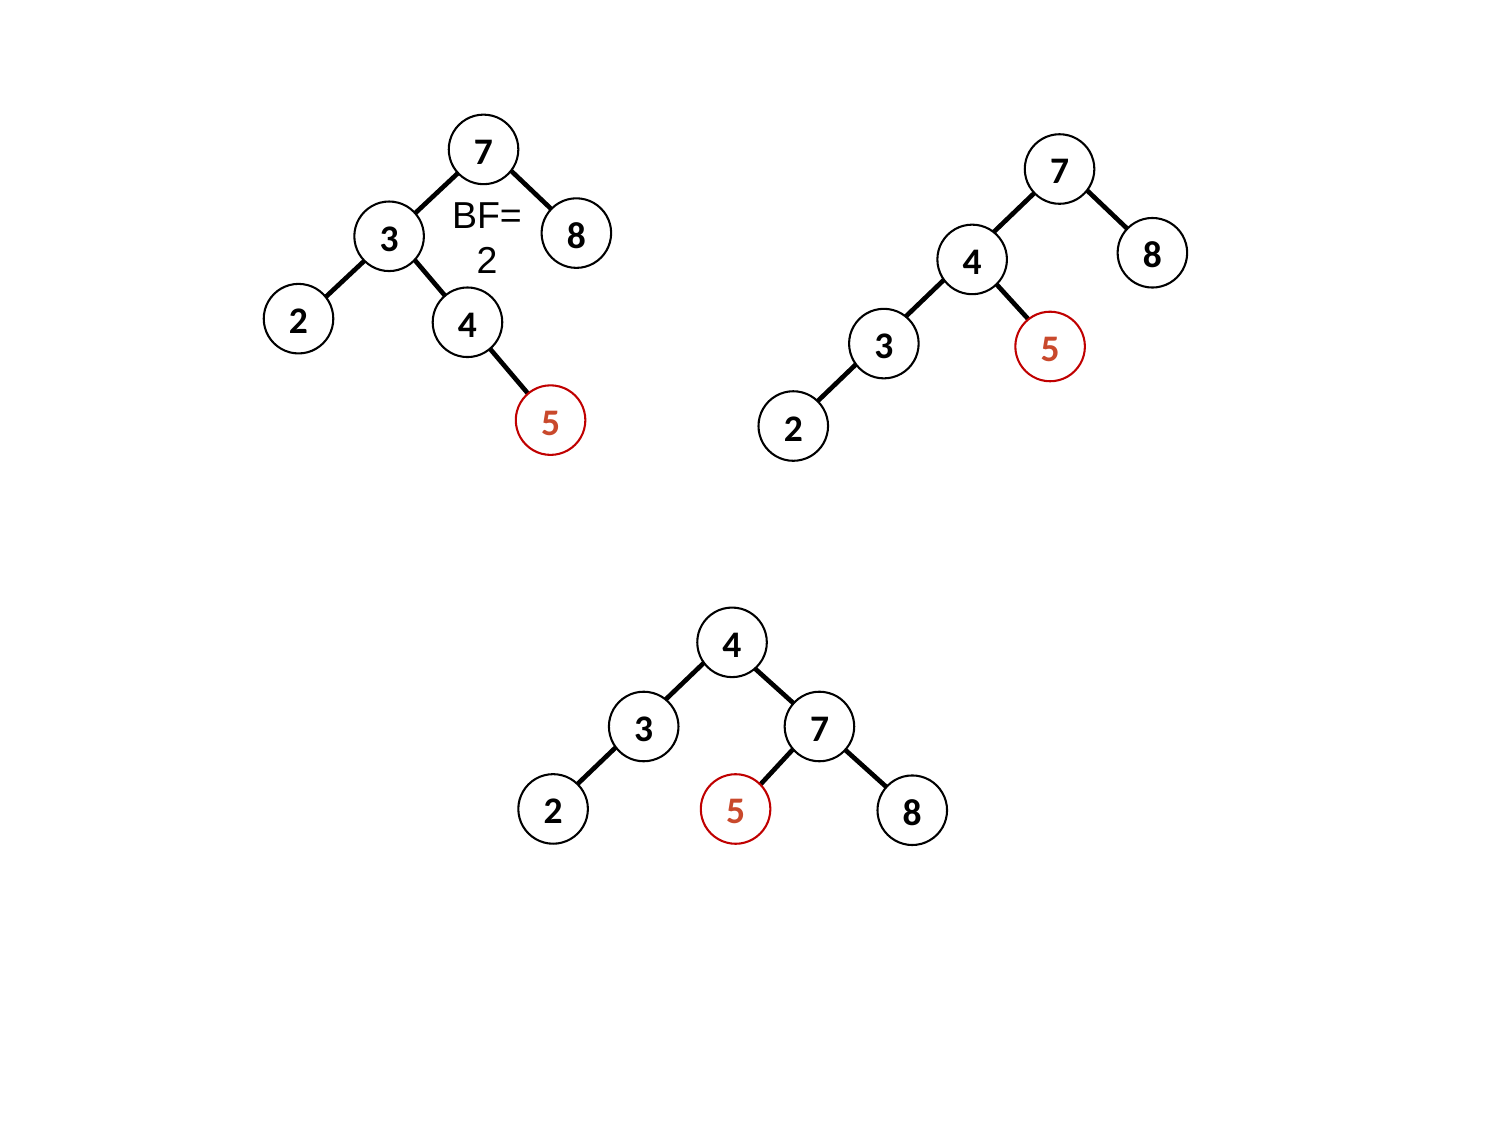

7
7
BF=2
8
3
8
4
2
4
3
5
5
2
4
3
7
2
5
8